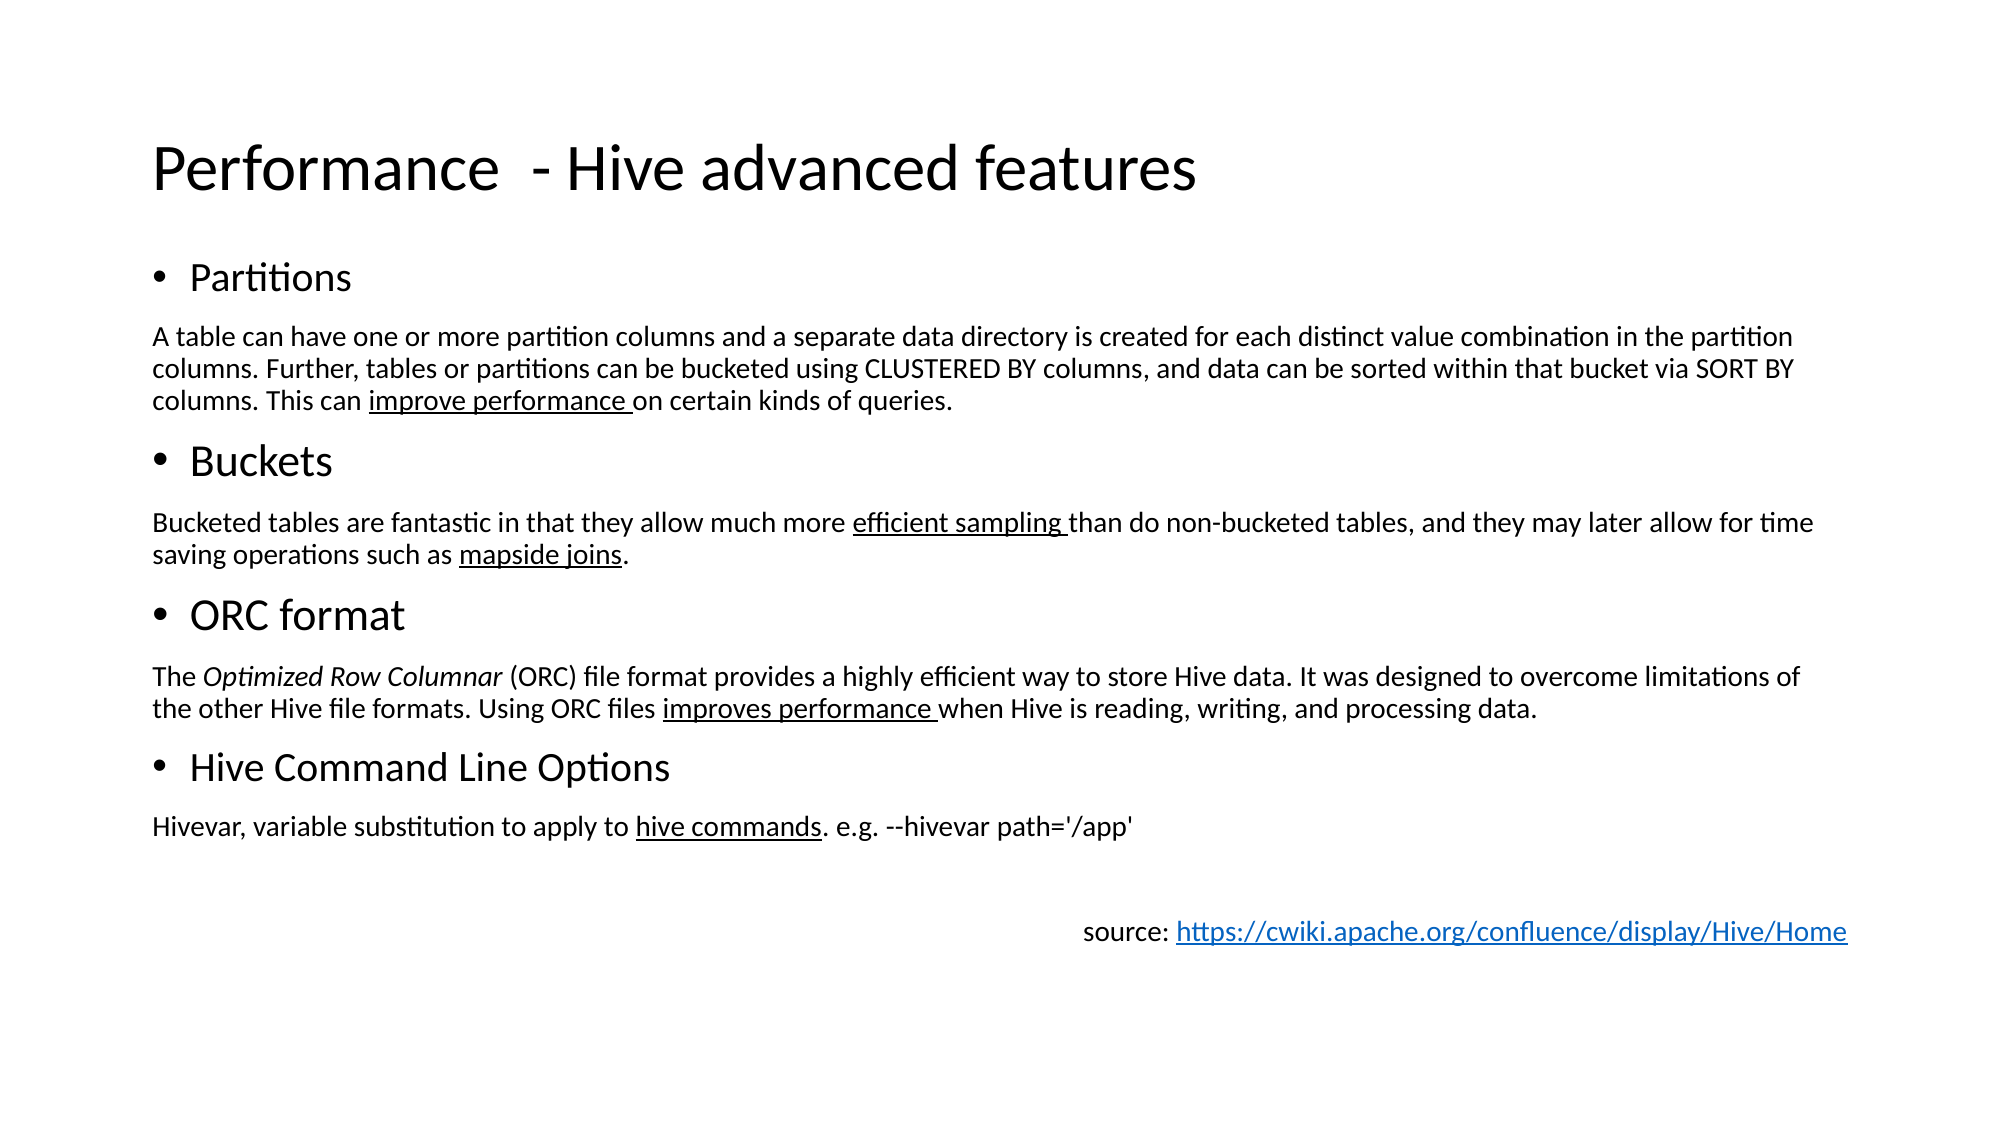

# Performance  - Hive advanced features
Partitions
A table can have one or more partition columns and a separate data directory is created for each distinct value combination in the partition columns. Further, tables or partitions can be bucketed using CLUSTERED BY columns, and data can be sorted within that bucket via SORT BY columns. This can improve performance on certain kinds of queries.
Buckets
Bucketed tables are fantastic in that they allow much more efficient sampling than do non-bucketed tables, and they may later allow for time saving operations such as mapside joins.
ORC format
The Optimized Row Columnar (ORC) file format provides a highly efficient way to store Hive data. It was designed to overcome limitations of the other Hive file formats. Using ORC files improves performance when Hive is reading, writing, and processing data.
Hive Command Line Options
Hivevar, variable substitution to apply to hive commands. e.g. --hivevar path='/app'

source: https://cwiki.apache.org/confluence/display/Hive/Home